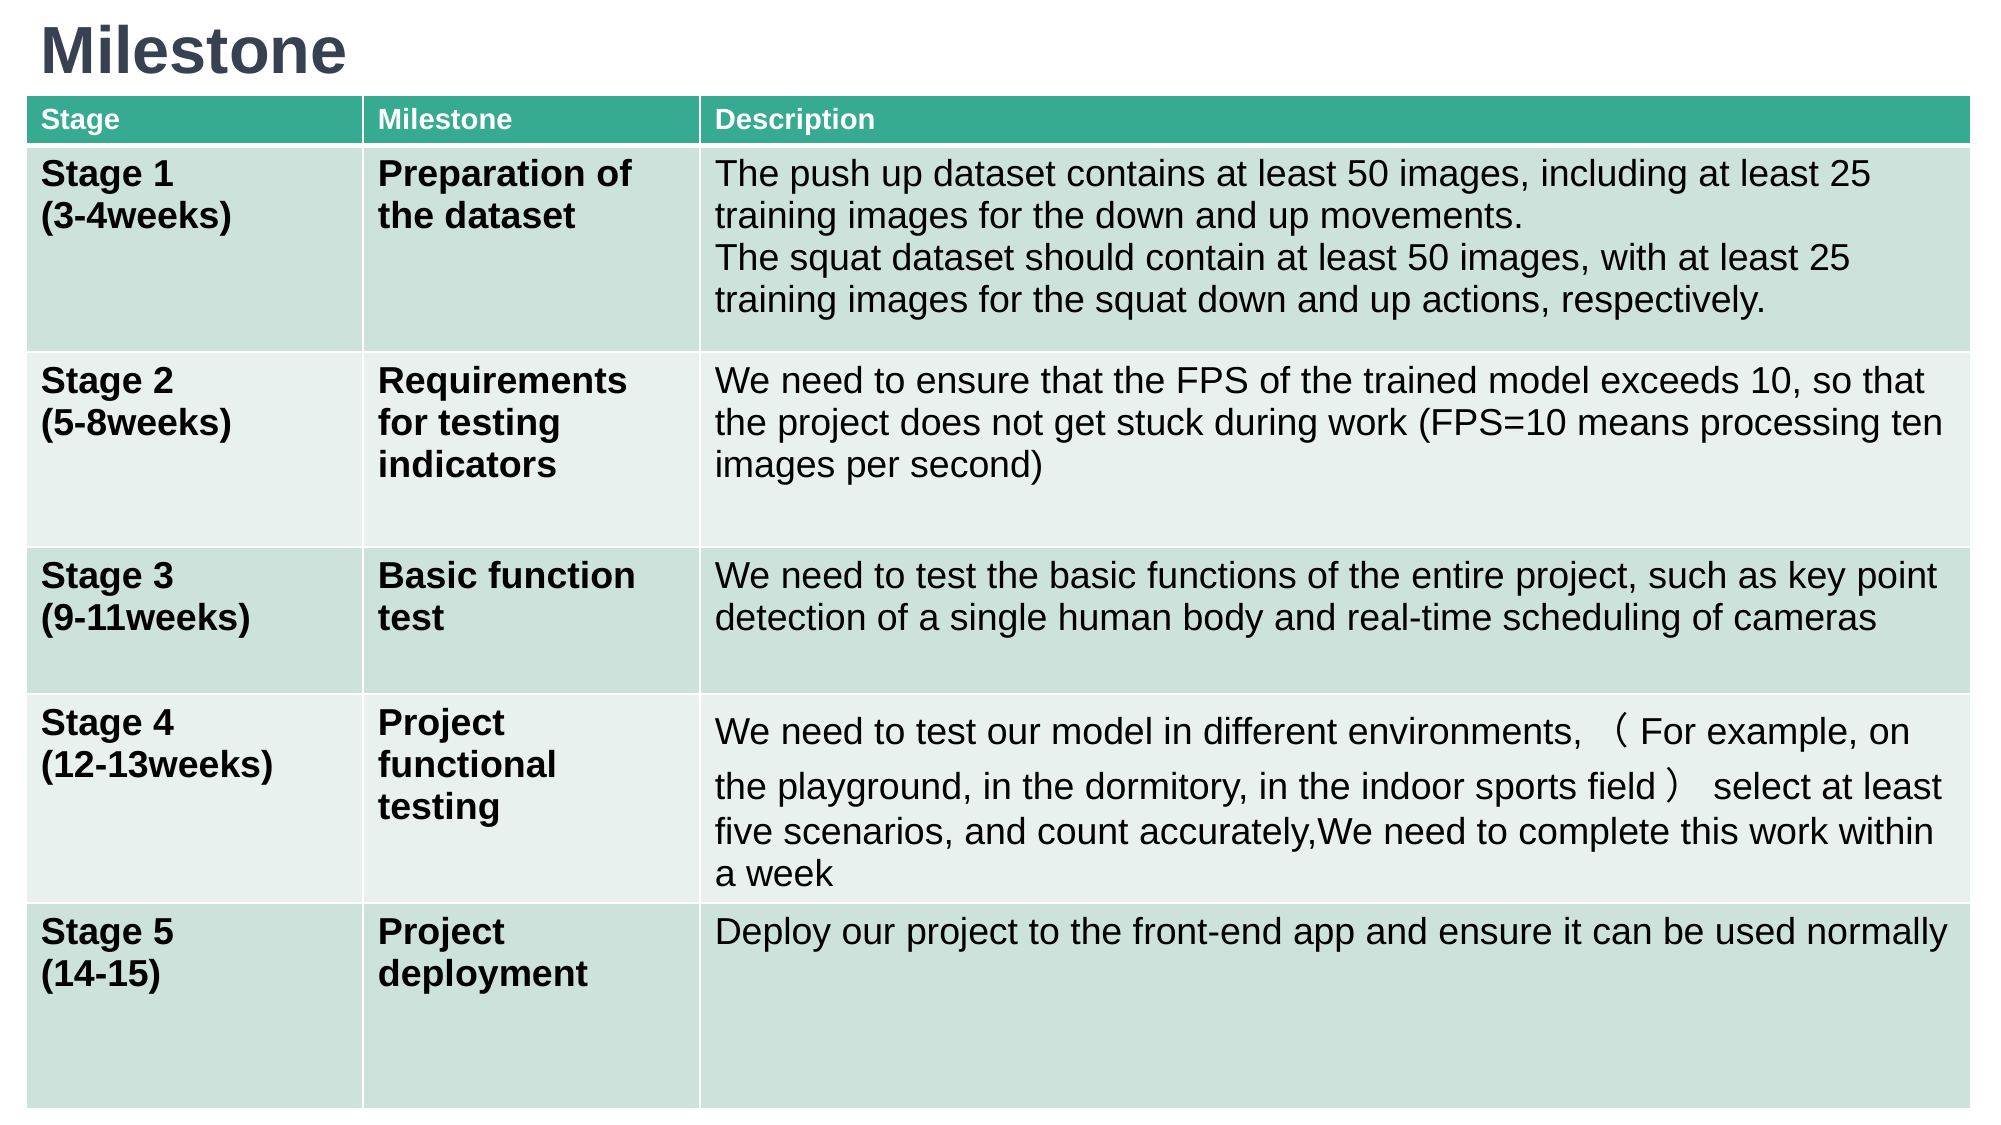

Milestone

| Stage | Milestone | Description |
| --- | --- | --- |
| Stage 1 (3-4weeks) | Preparation of the dataset | The push up dataset contains at least 50 images, including at least 25 training images for the down and up movements. The squat dataset should contain at least 50 images, with at least 25 training images for the squat down and up actions, respectively. |
| Stage 2 (5-8weeks) | Requirements for testing indicators | We need to ensure that the FPS of the trained model exceeds 10, so that the project does not get stuck during work (FPS=10 means processing ten images per second) |
| Stage 3 (9-11weeks) | Basic function test | We need to test the basic functions of the entire project, such as key point detection of a single human body and real-time scheduling of cameras |
| Stage 4 (12-13weeks) | Project functional testing | We need to test our model in different environments,（For example, on the playground, in the dormitory, in the indoor sports field）select at least five scenarios, and count accurately,We need to complete this work within a week |
| Stage 5 (14-15) | Project deployment | Deploy our project to the front-end app and ensure it can be used normally |